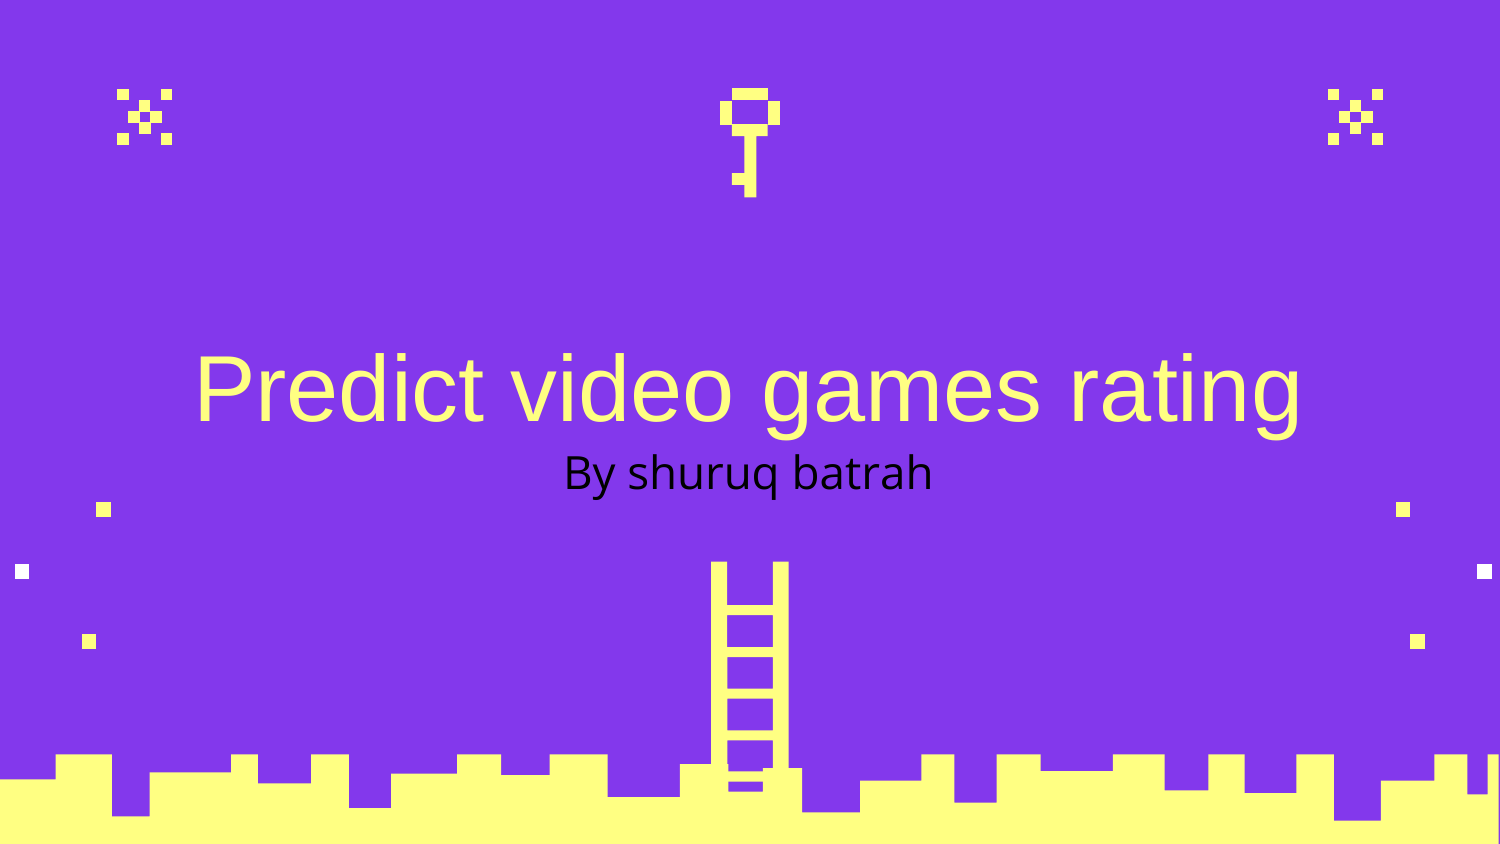

# Predict video games rating
By shuruq batrah